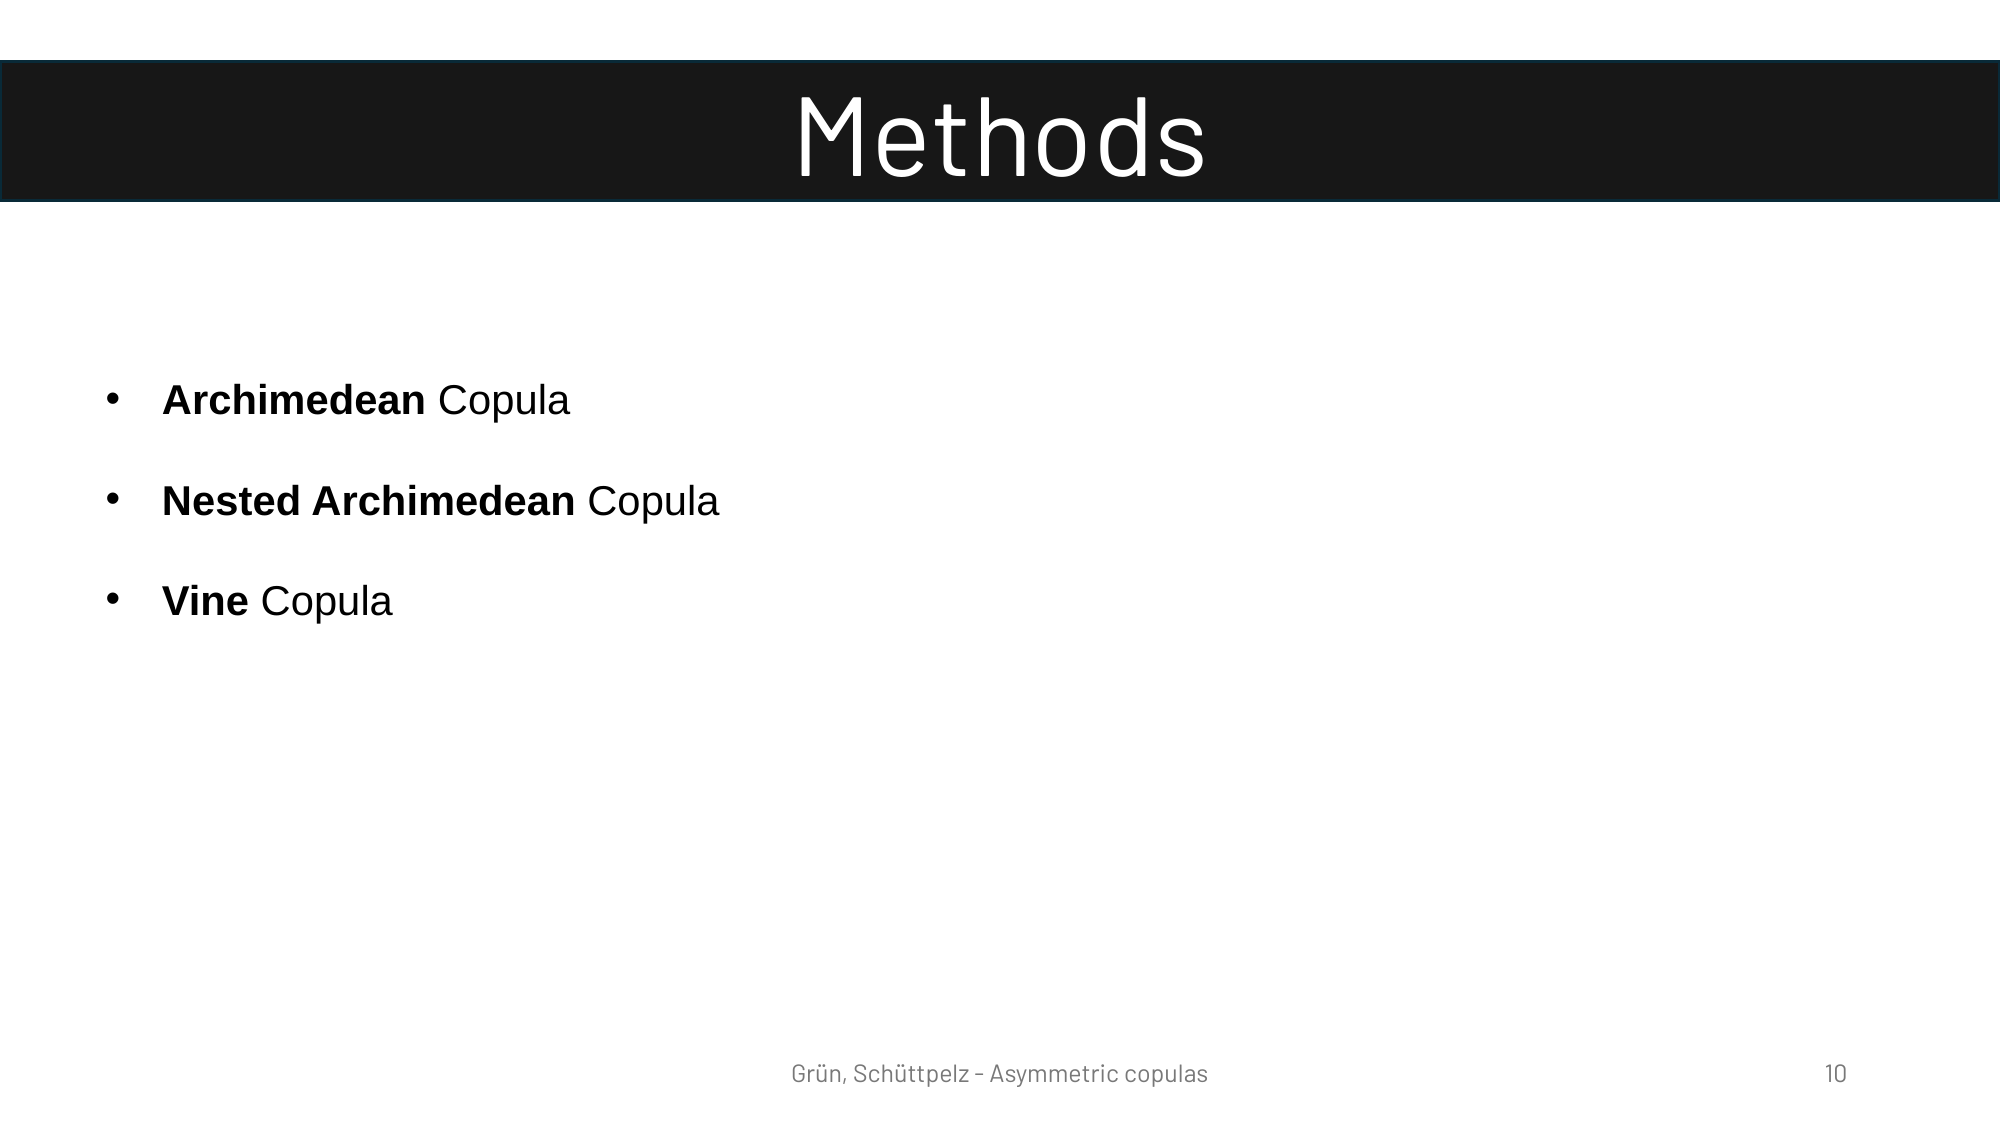

Methods
Archimedean Copula
Nested Archimedean Copula
Vine Copula
Grün, Schüttpelz - Asymmetric copulas
10